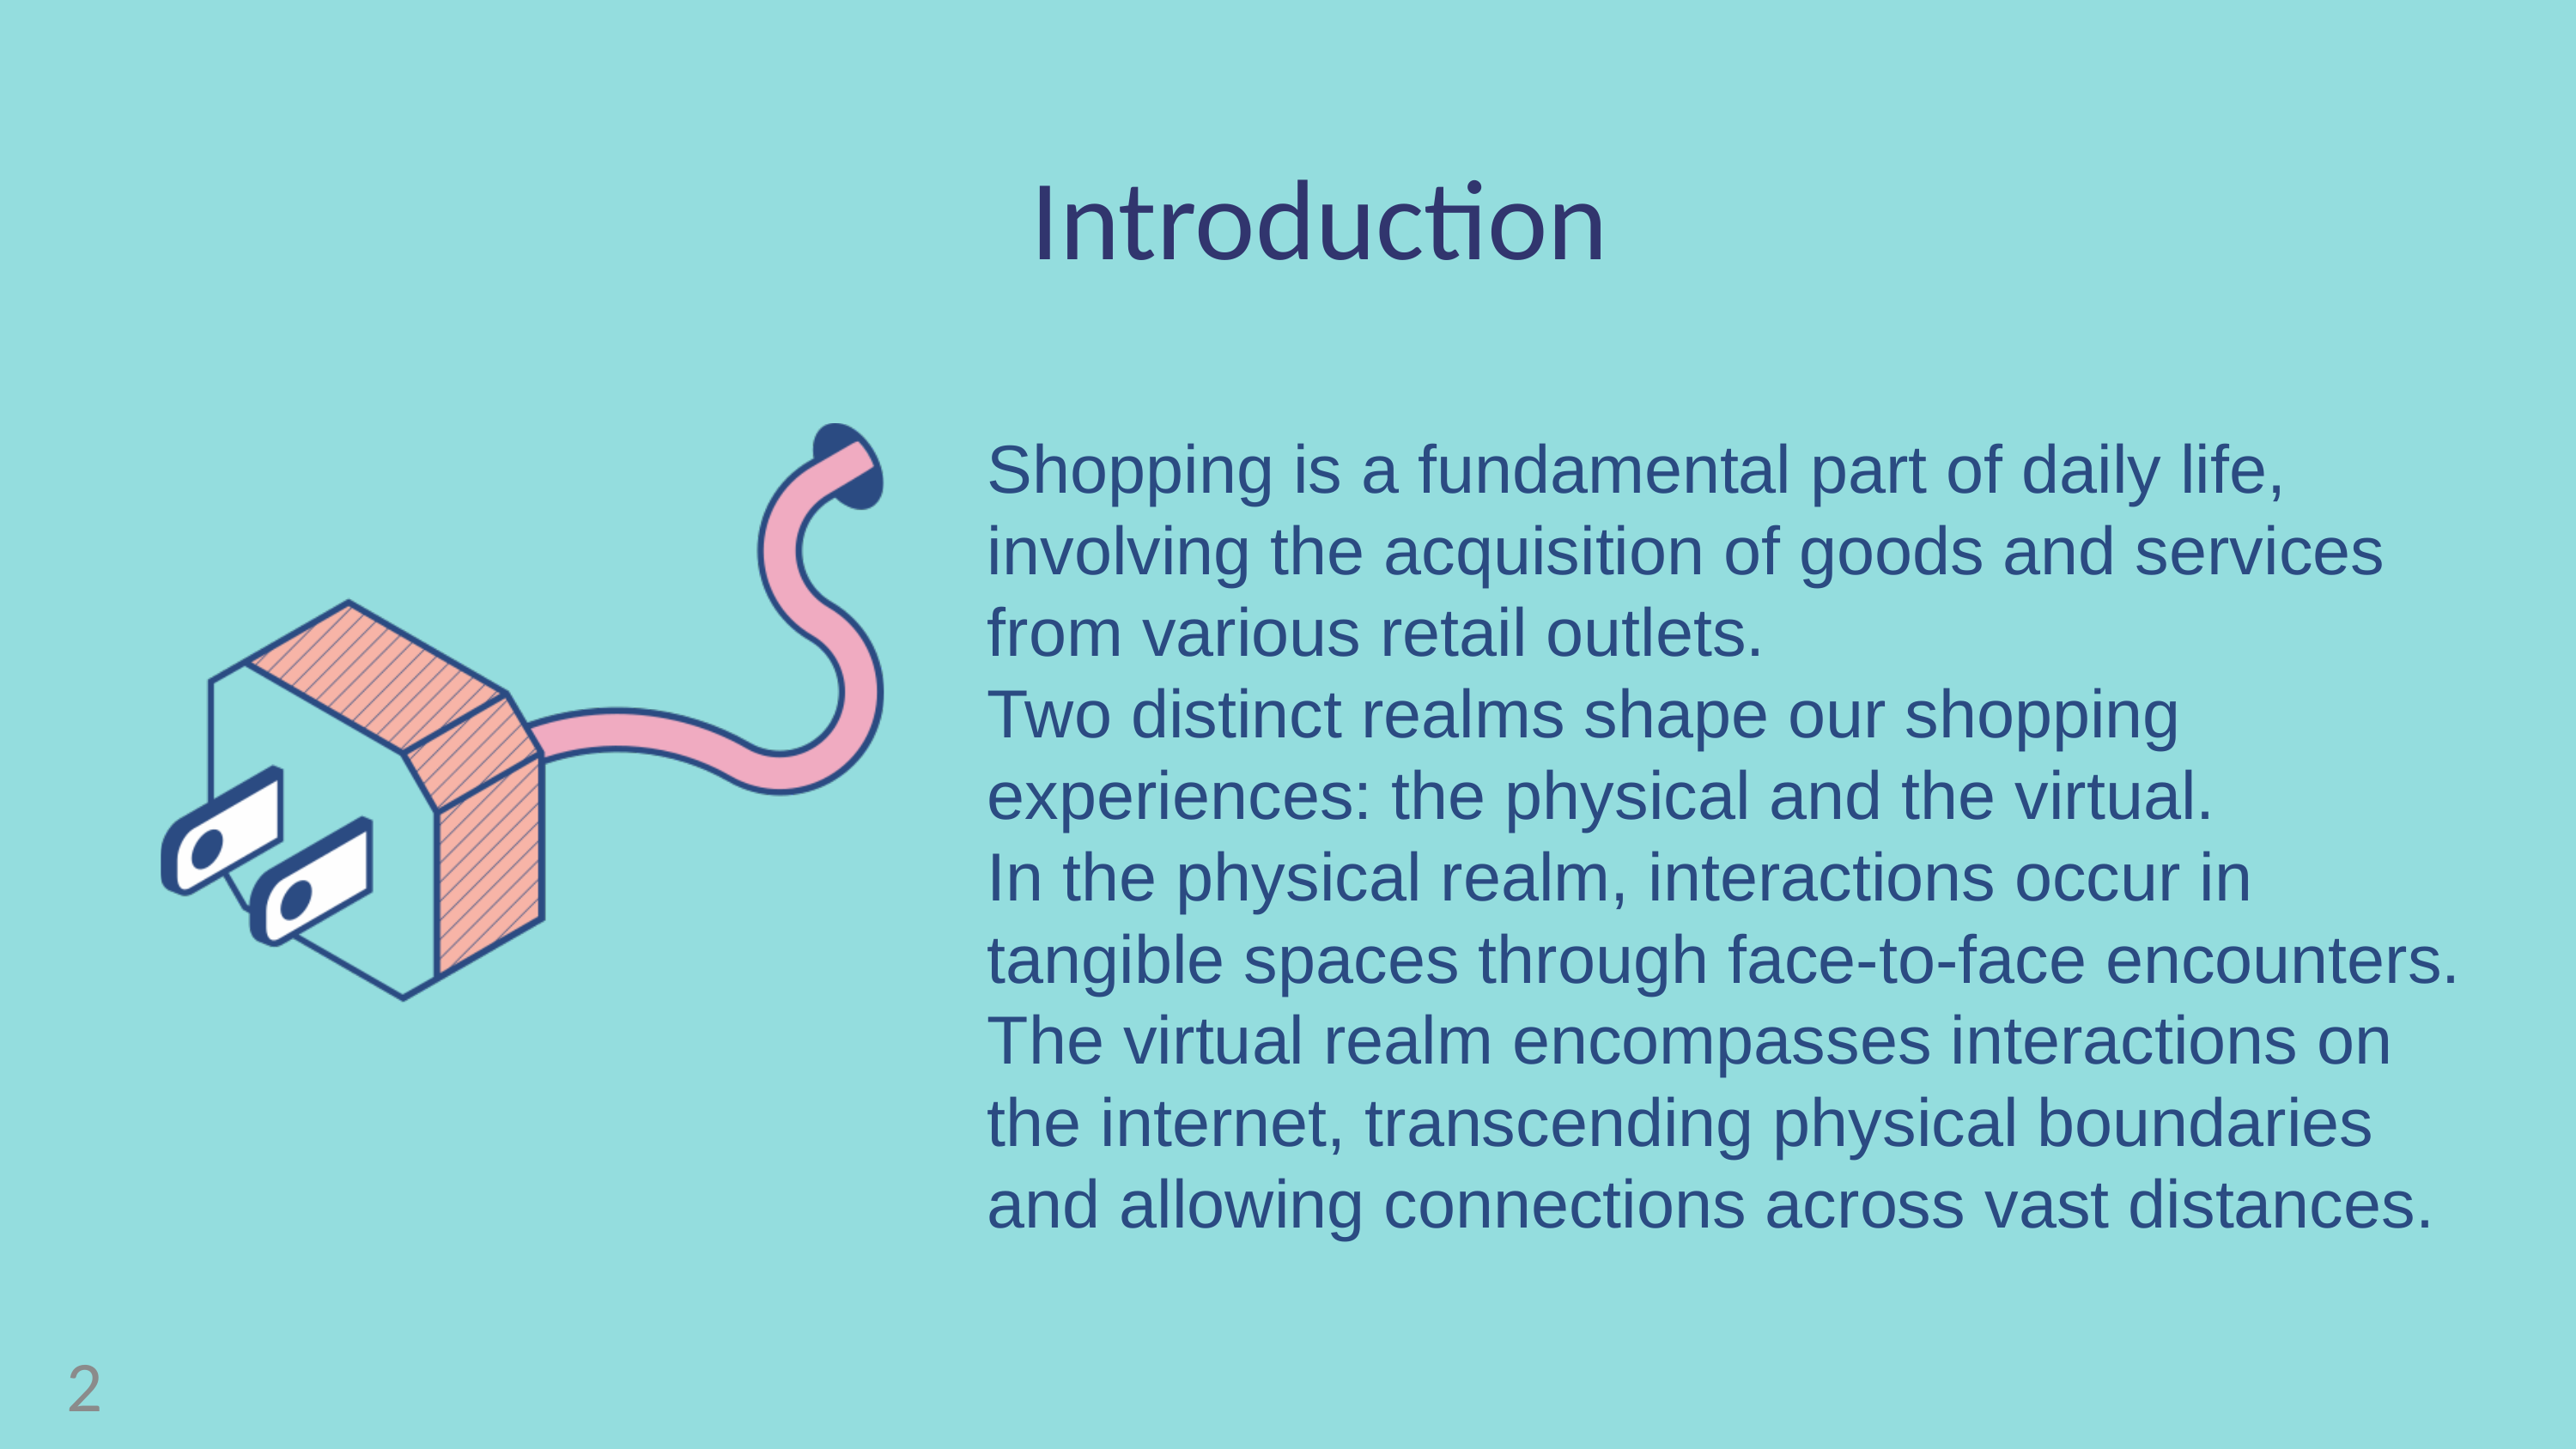

Introduction

Shopping is a fundamental part of daily life, involving the acquisition of goods and services from various retail outlets.
Two distinct realms shape our shopping experiences: the physical and the virtual.
In the physical realm, interactions occur in tangible spaces through face-to-face encounters.
The virtual realm encompasses interactions on the internet, transcending physical boundaries and allowing connections across vast distances.
2